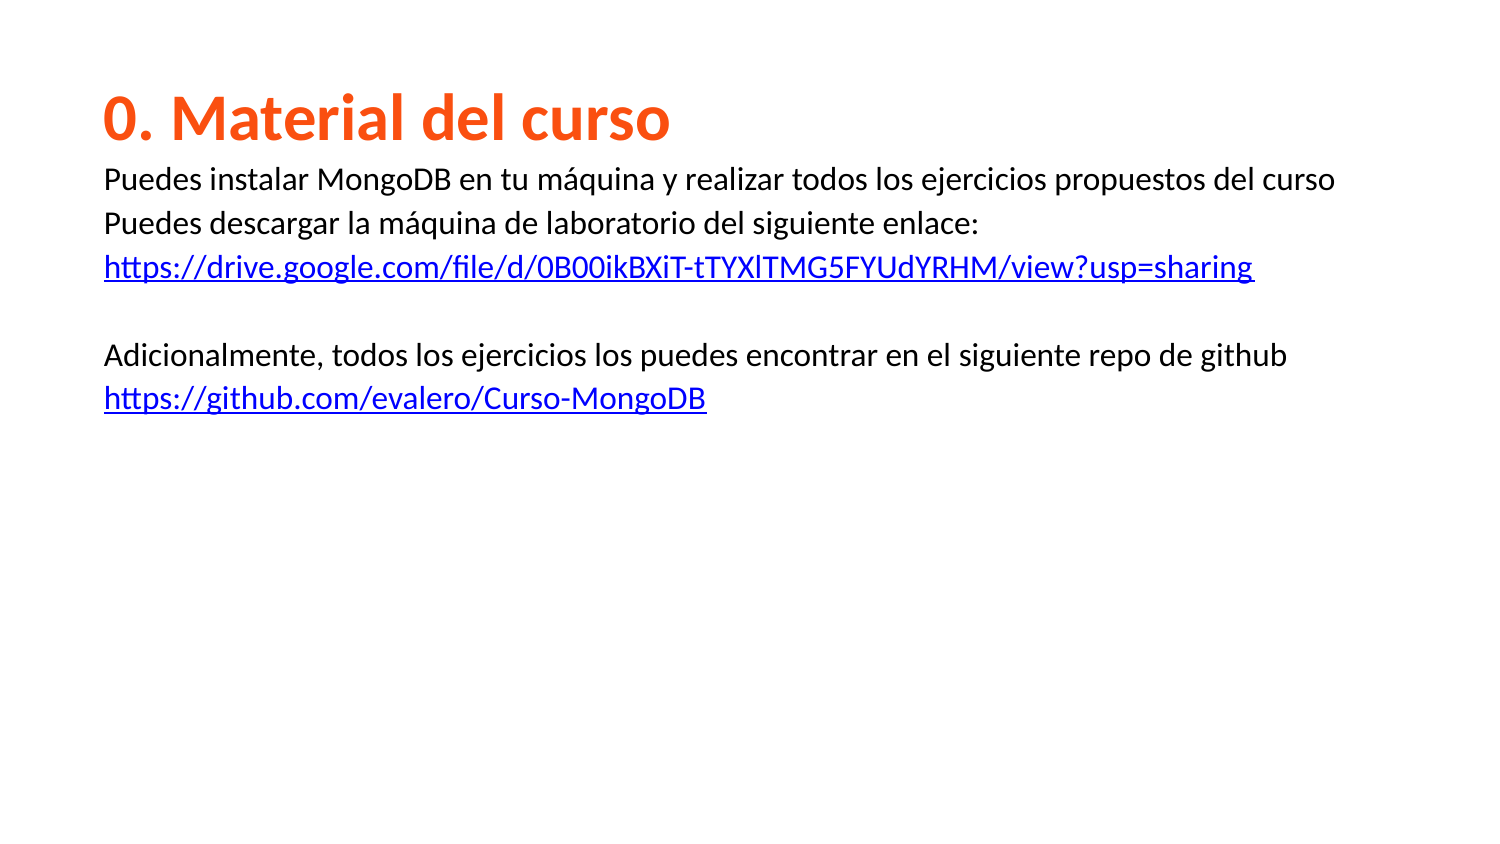

0. Material del curso
Puedes instalar MongoDB en tu máquina y realizar todos los ejercicios propuestos del curso
Puedes descargar la máquina de laboratorio del siguiente enlace:
https://drive.google.com/file/d/0B00ikBXiT-tTYXlTMG5FYUdYRHM/view?usp=sharing

Adicionalmente, todos los ejercicios los puedes encontrar en el siguiente repo de github
https://github.com/evalero/Curso-MongoDB